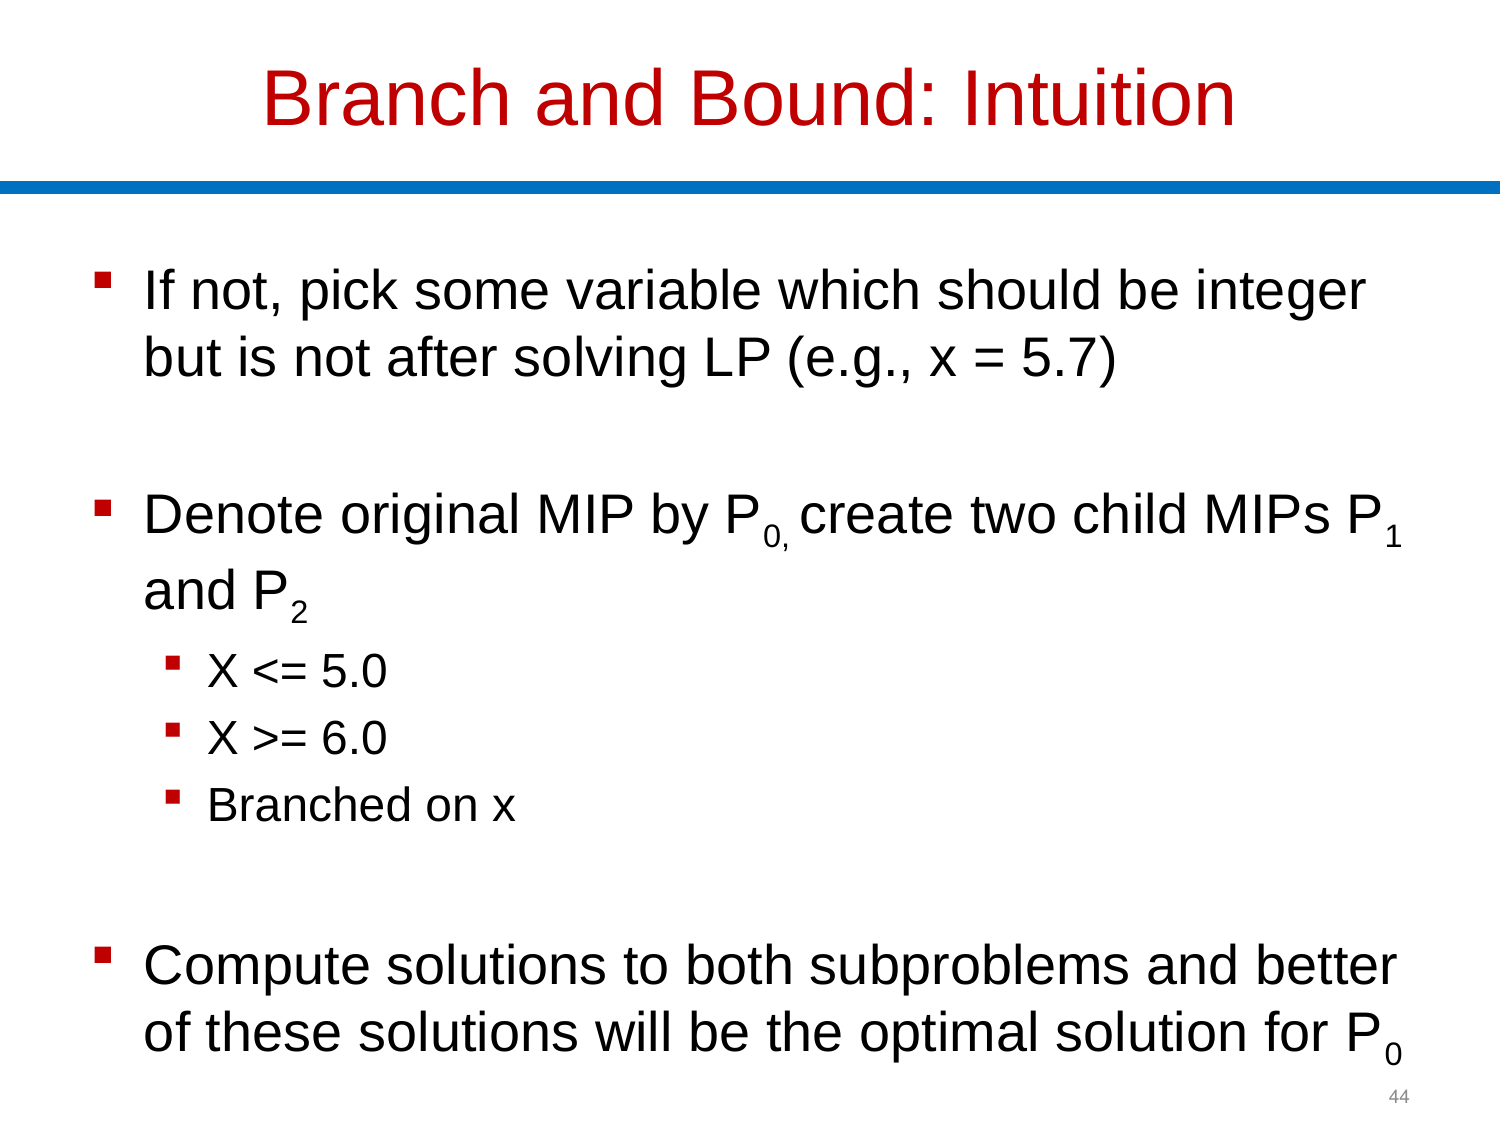

# Branch and Bound: Intuition
If not, pick some variable which should be integer but is not after solving LP (e.g., x = 5.7)

Denote original MIP by P0, create two child MIPs P1 and P2
X <= 5.0
X >= 6.0
Branched on x

Compute solutions to both subproblems and better of these solutions will be the optimal solution for P0

44